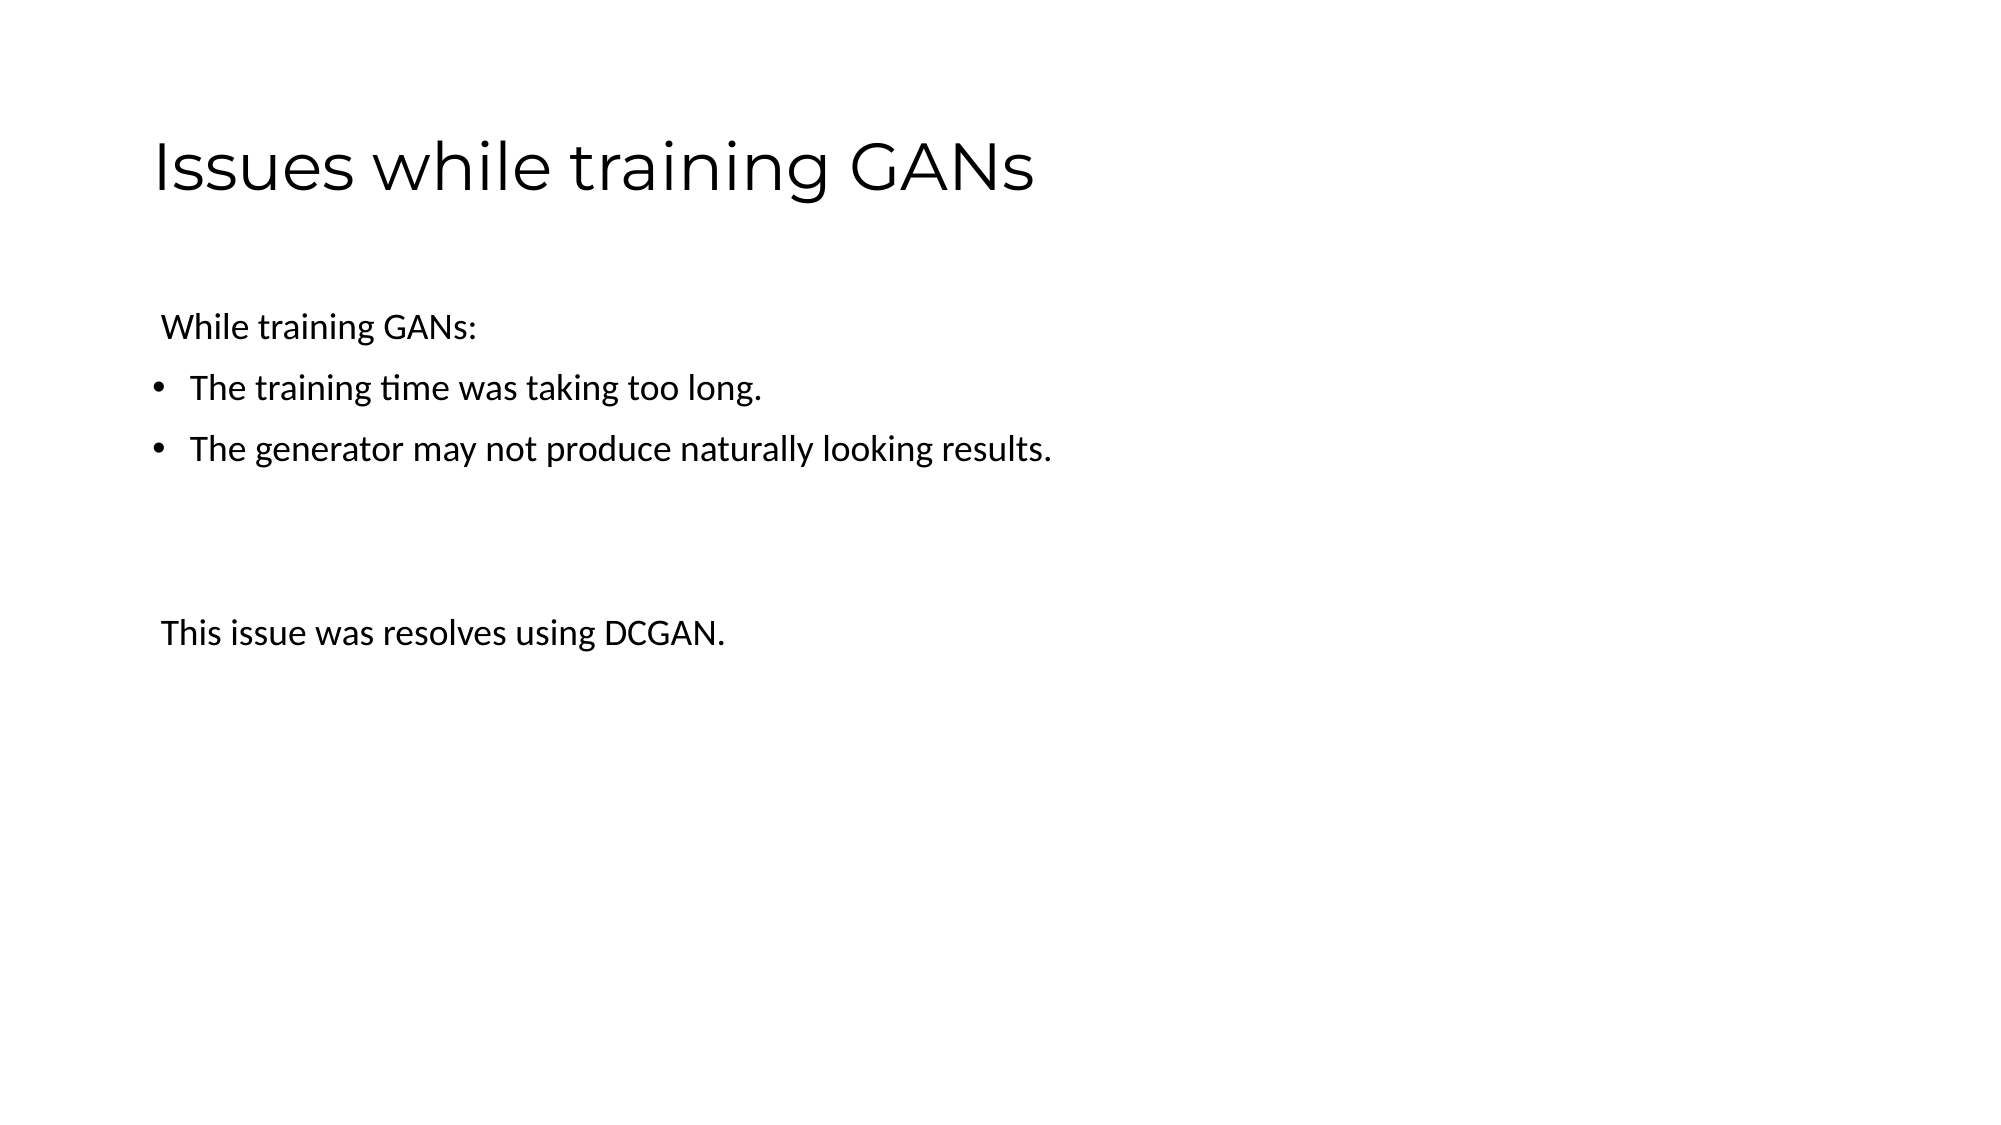

# Issues while training GANs
While training GANs:
The training time was taking too long.
The generator may not produce naturally looking results.

This issue was resolves using DCGAN.